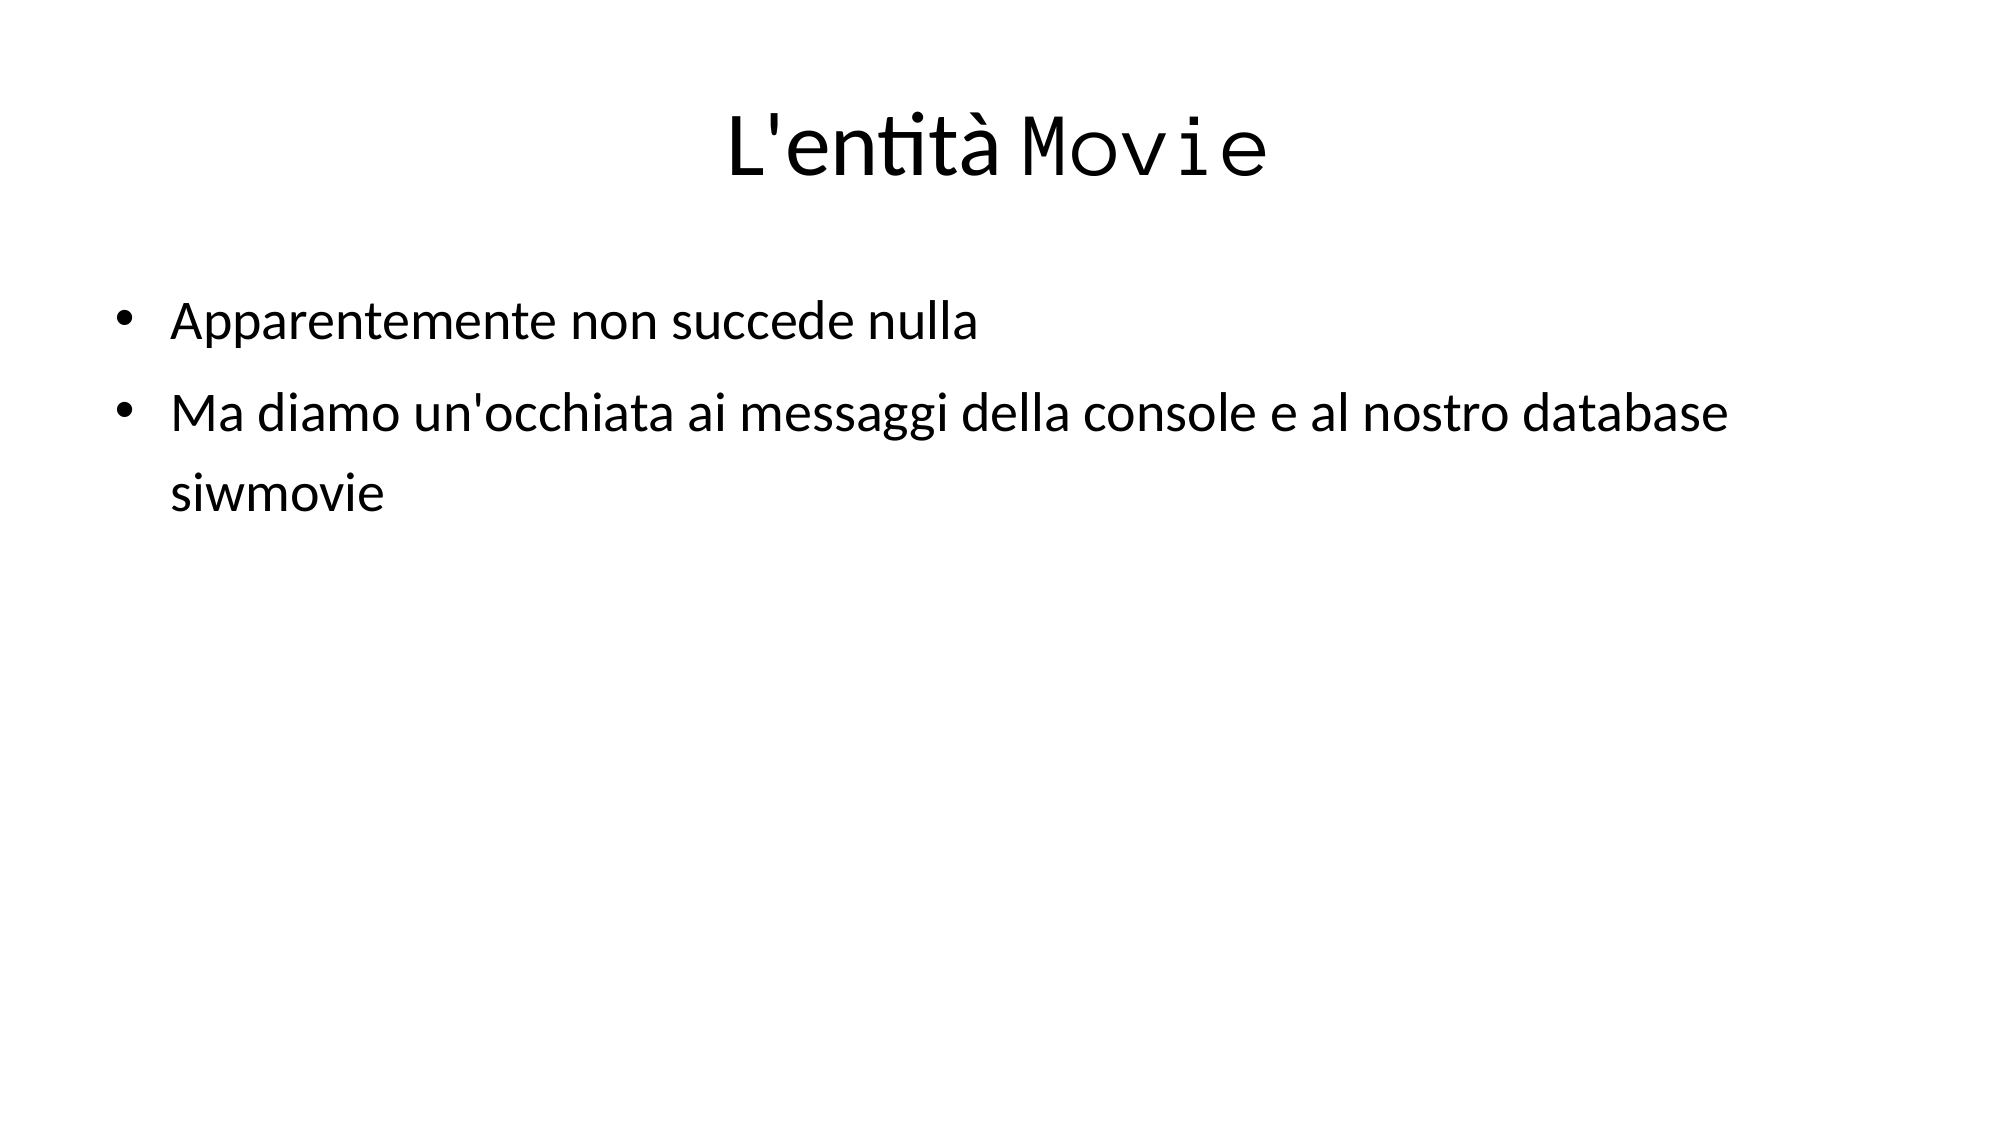

# L'entità Movie
Apparentemente non succede nulla
Ma diamo un'occhiata ai messaggi della console e al nostro database siwmovie

E' stata creata la tabella movie ed una sequenza hibernate_sequence